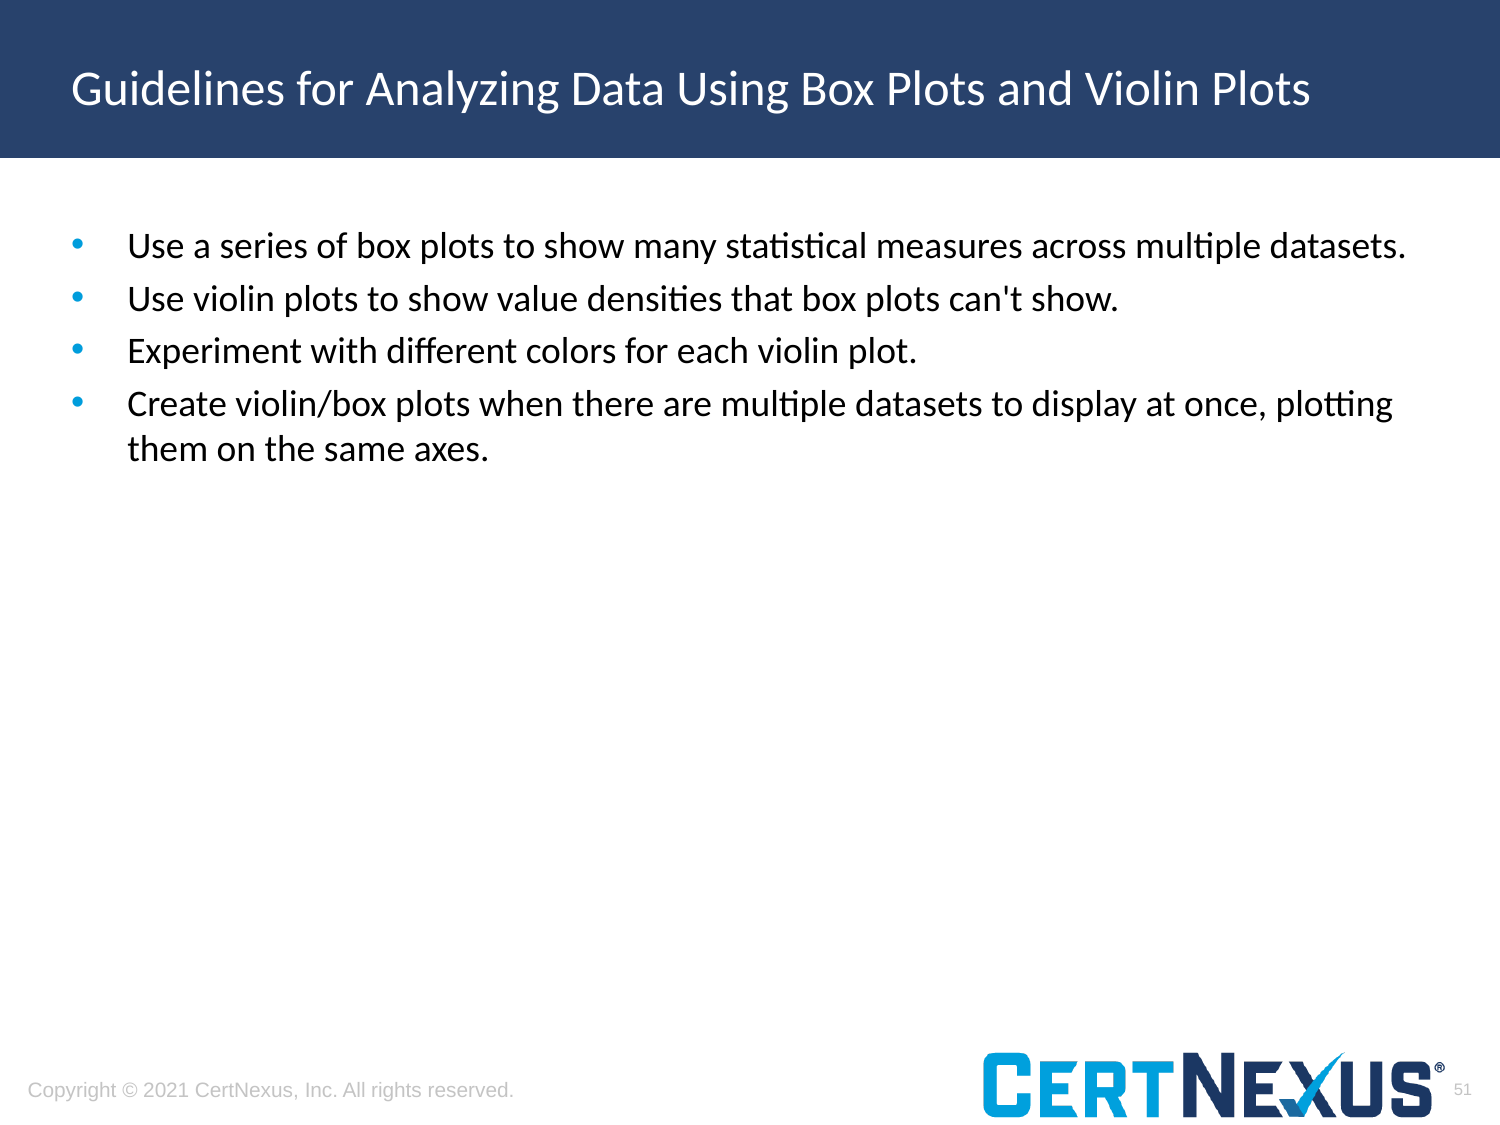

# Guidelines for Analyzing Data Using Box Plots and Violin Plots
Use a series of box plots to show many statistical measures across multiple datasets.
Use violin plots to show value densities that box plots can't show.
Experiment with different colors for each violin plot.
Create violin/box plots when there are multiple datasets to display at once, plotting them on the same axes.
51